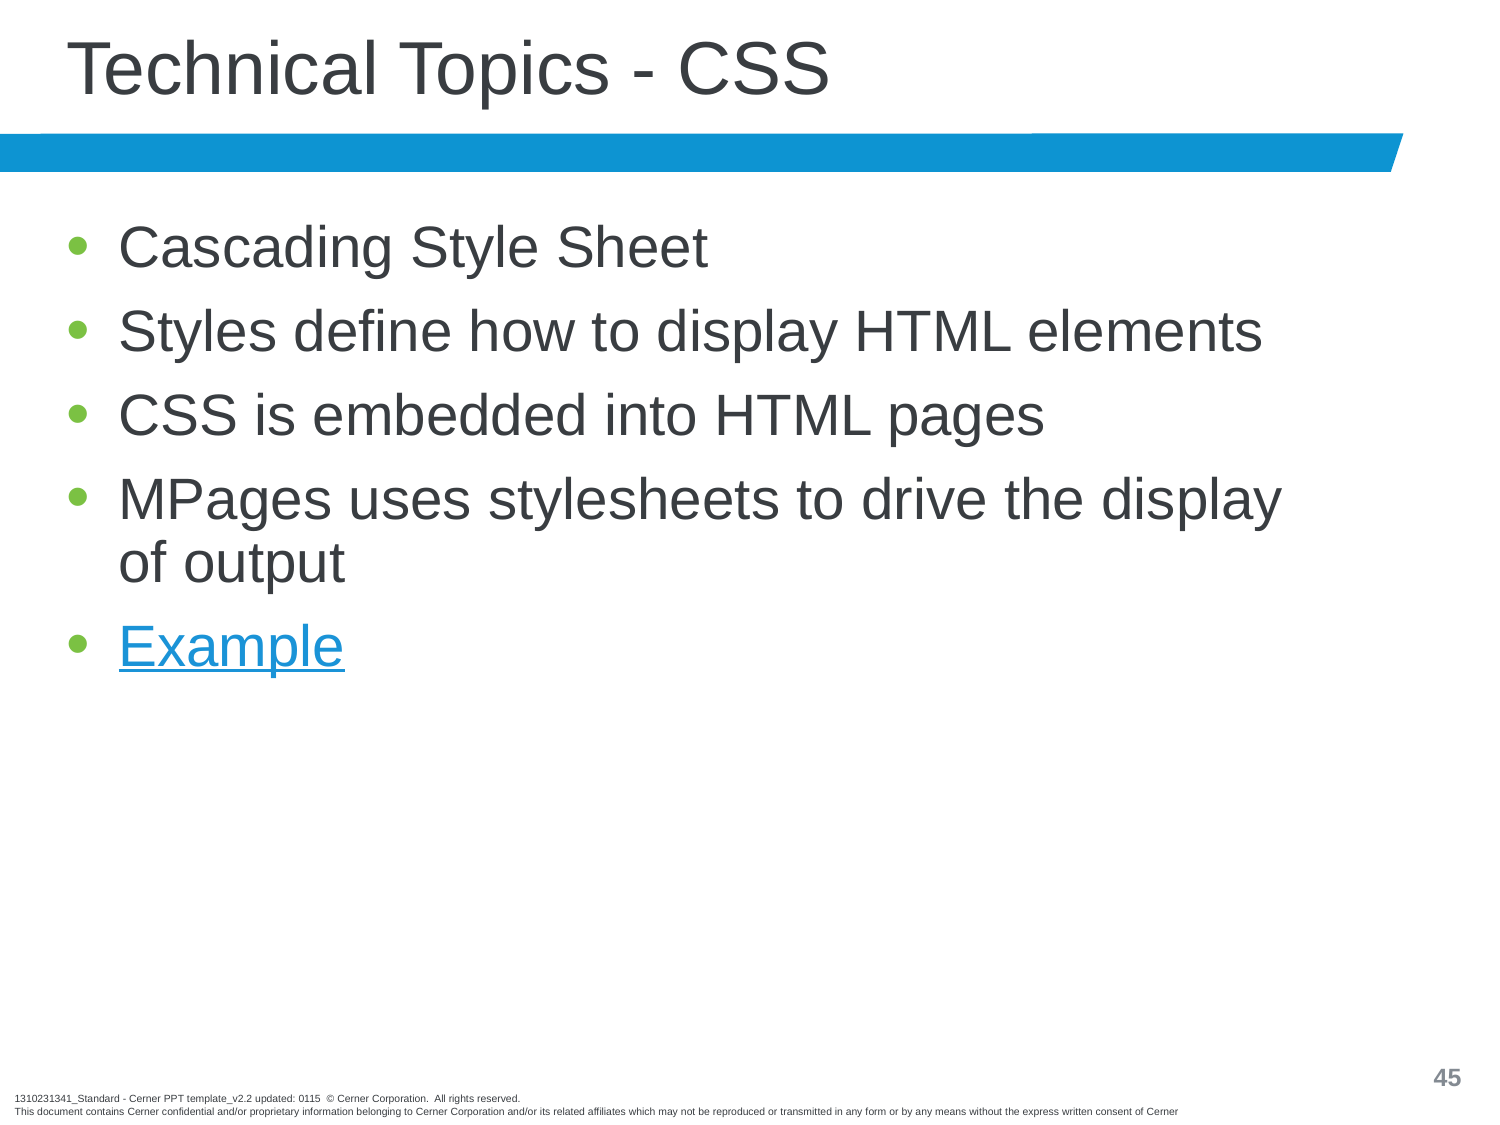

# Technical Topics - CSS
Cascading Style Sheet
Styles define how to display HTML elements
CSS is embedded into HTML pages
MPages uses stylesheets to drive the display of output
Example